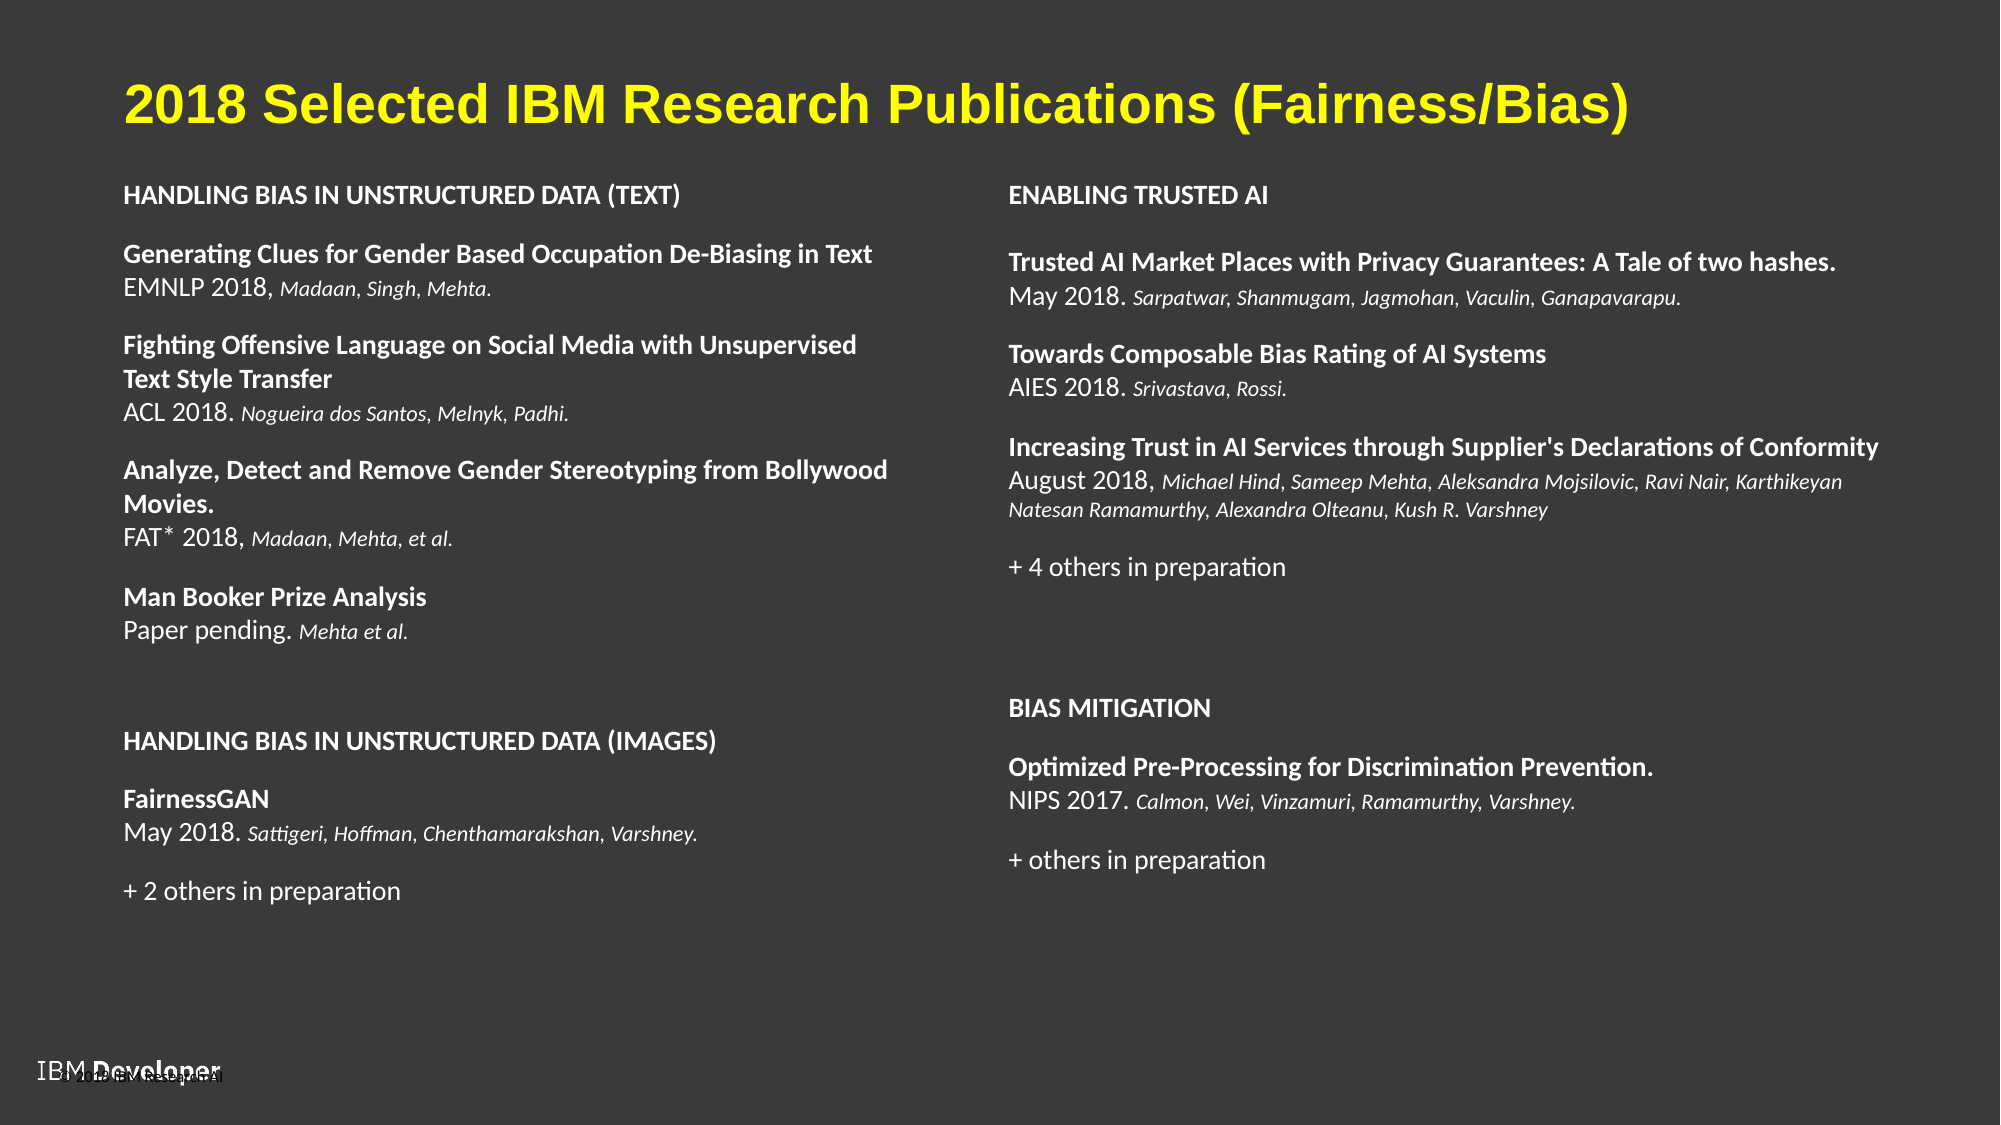

2018 Selected IBM Research Publications (Fairness/Bias)
Handling Bias in Unstructured Data (Text)

Generating Clues for Gender Based Occupation De-Biasing in Text
EMNLP 2018, Madaan, Singh, Mehta.

Fighting Offensive Language on Social Media with Unsupervised Text Style Transfer
ACL 2018. Nogueira dos Santos, Melnyk, Padhi.

Analyze, Detect and Remove Gender Stereotyping from Bollywood Movies.
FAT* 2018, Madaan, Mehta, et al.

Man Booker Prize Analysis
Paper pending. Mehta et al.

Handling Bias in Unstructured Data (Images)

FairnessGAN
May 2018. Sattigeri, Hoffman, Chenthamarakshan, Varshney.

+ 2 others in preparation

Enabling Trusted AI

Trusted AI Market Places with Privacy Guarantees: A Tale of two hashes.
May 2018. Sarpatwar, Shanmugam, Jagmohan, Vaculin, Ganapavarapu.

Towards Composable Bias Rating of AI Systems
AIES 2018. Srivastava, Rossi.

Increasing Trust in AI Services through Supplier's Declarations of Conformity
August 2018, Michael Hind, Sameep Mehta, Aleksandra Mojsilovic, Ravi Nair, Karthikeyan Natesan Ramamurthy, Alexandra Olteanu, Kush R. Varshney

+ 4 others in preparation

Bias Mitigation

Optimized Pre-Processing for Discrimination Prevention.
NIPS 2017. Calmon, Wei, Vinzamuri, Ramamurthy, Varshney.

+ others in preparation

© 2018 IBM Research AI